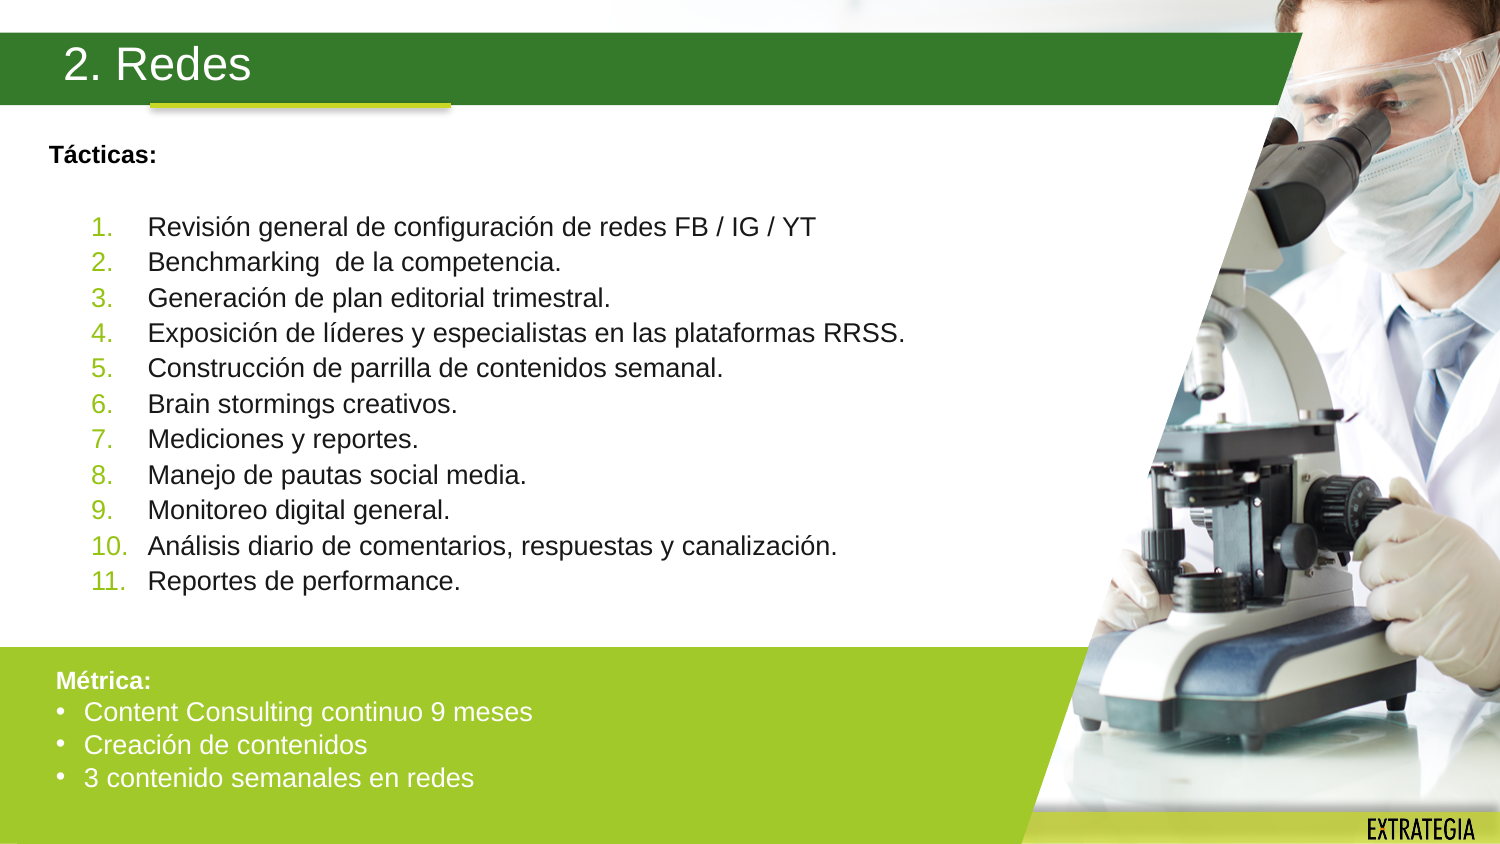

2. Redes
Tácticas:

Revisión general de configuración de redes FB / IG / YT
Benchmarking  de la competencia.
Generación de plan editorial trimestral.
Exposición de líderes y especialistas en las plataformas RRSS.
Construcción de parrilla de contenidos semanal.
Brain stormings creativos.
Mediciones y reportes.
Manejo de pautas social media.
Monitoreo digital general.
Análisis diario de comentarios, respuestas y canalización.
Reportes de performance.

Métrica:
Content Consulting continuo 9 meses
Creación de contenidos
3 contenido semanales en redes